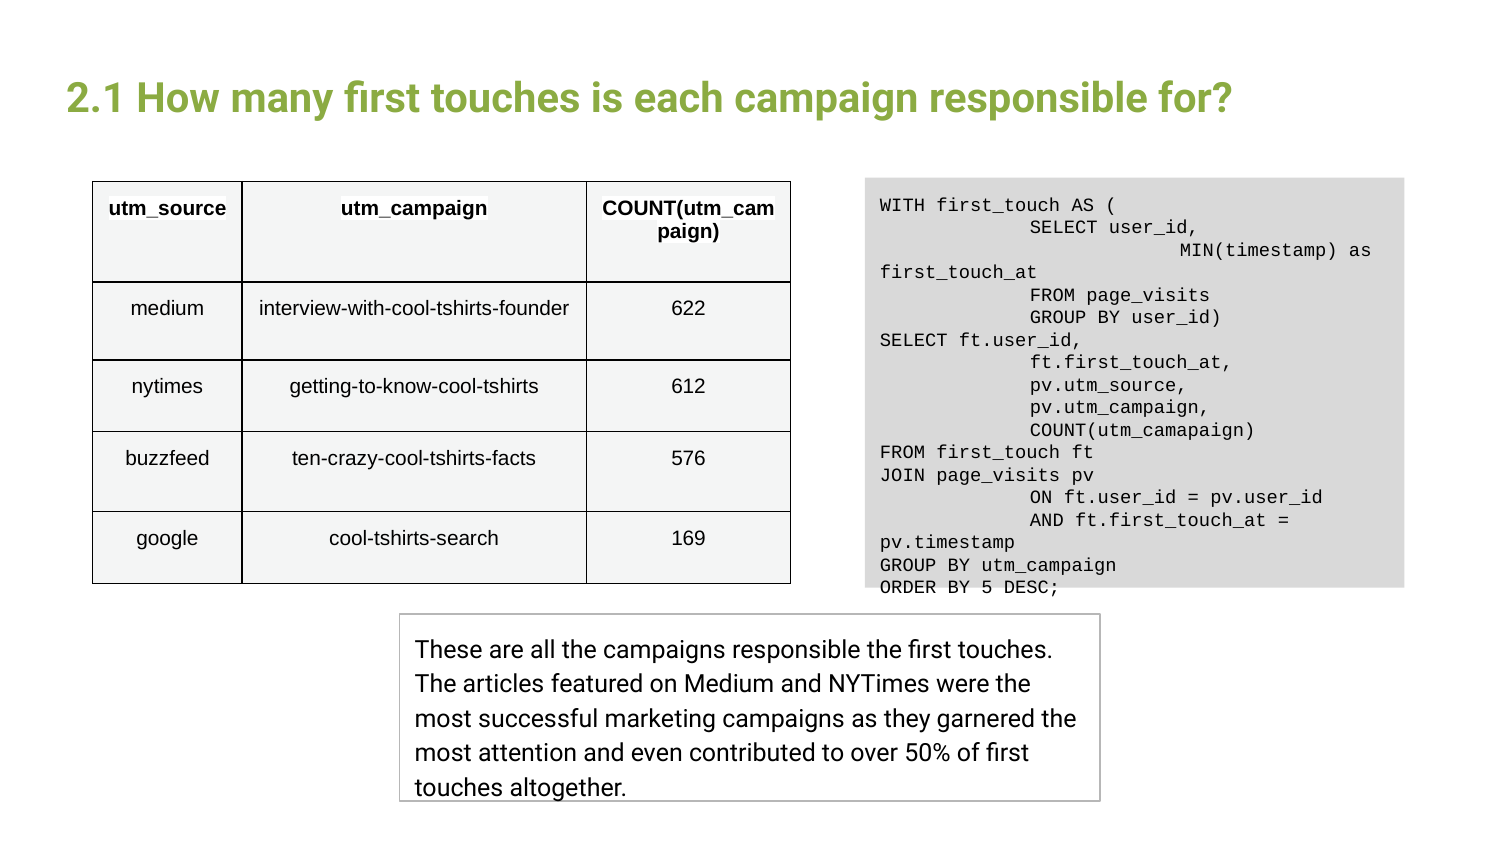

2.1 How many first touches is each campaign responsible for?

WITH first_touch AS (
	SELECT user_id,
		MIN(timestamp) as first_touch_at
	FROM page_visits
	GROUP BY user_id)
SELECT ft.user_id,
	ft.first_touch_at,
	pv.utm_source,
	pv.utm_campaign,
	COUNT(utm_camapaign)
FROM first_touch ft
JOIN page_visits pv
	ON ft.user_id = pv.user_id
	AND ft.first_touch_at = pv.timestamp
GROUP BY utm_campaign
ORDER BY 5 DESC;

| utm\_source | utm\_campaign | COUNT(utm\_campaign) |
| --- | --- | --- |
| medium | interview-with-cool-tshirts-founder | 622 |
| nytimes | getting-to-know-cool-tshirts | 612 |
| buzzfeed | ten-crazy-cool-tshirts-facts | 576 |
| google | cool-tshirts-search | 169 |
These are all the campaigns responsible the first touches. The articles featured on Medium and NYTimes were the most successful marketing campaigns as they garnered the most attention and even contributed to over 50% of first touches altogether.